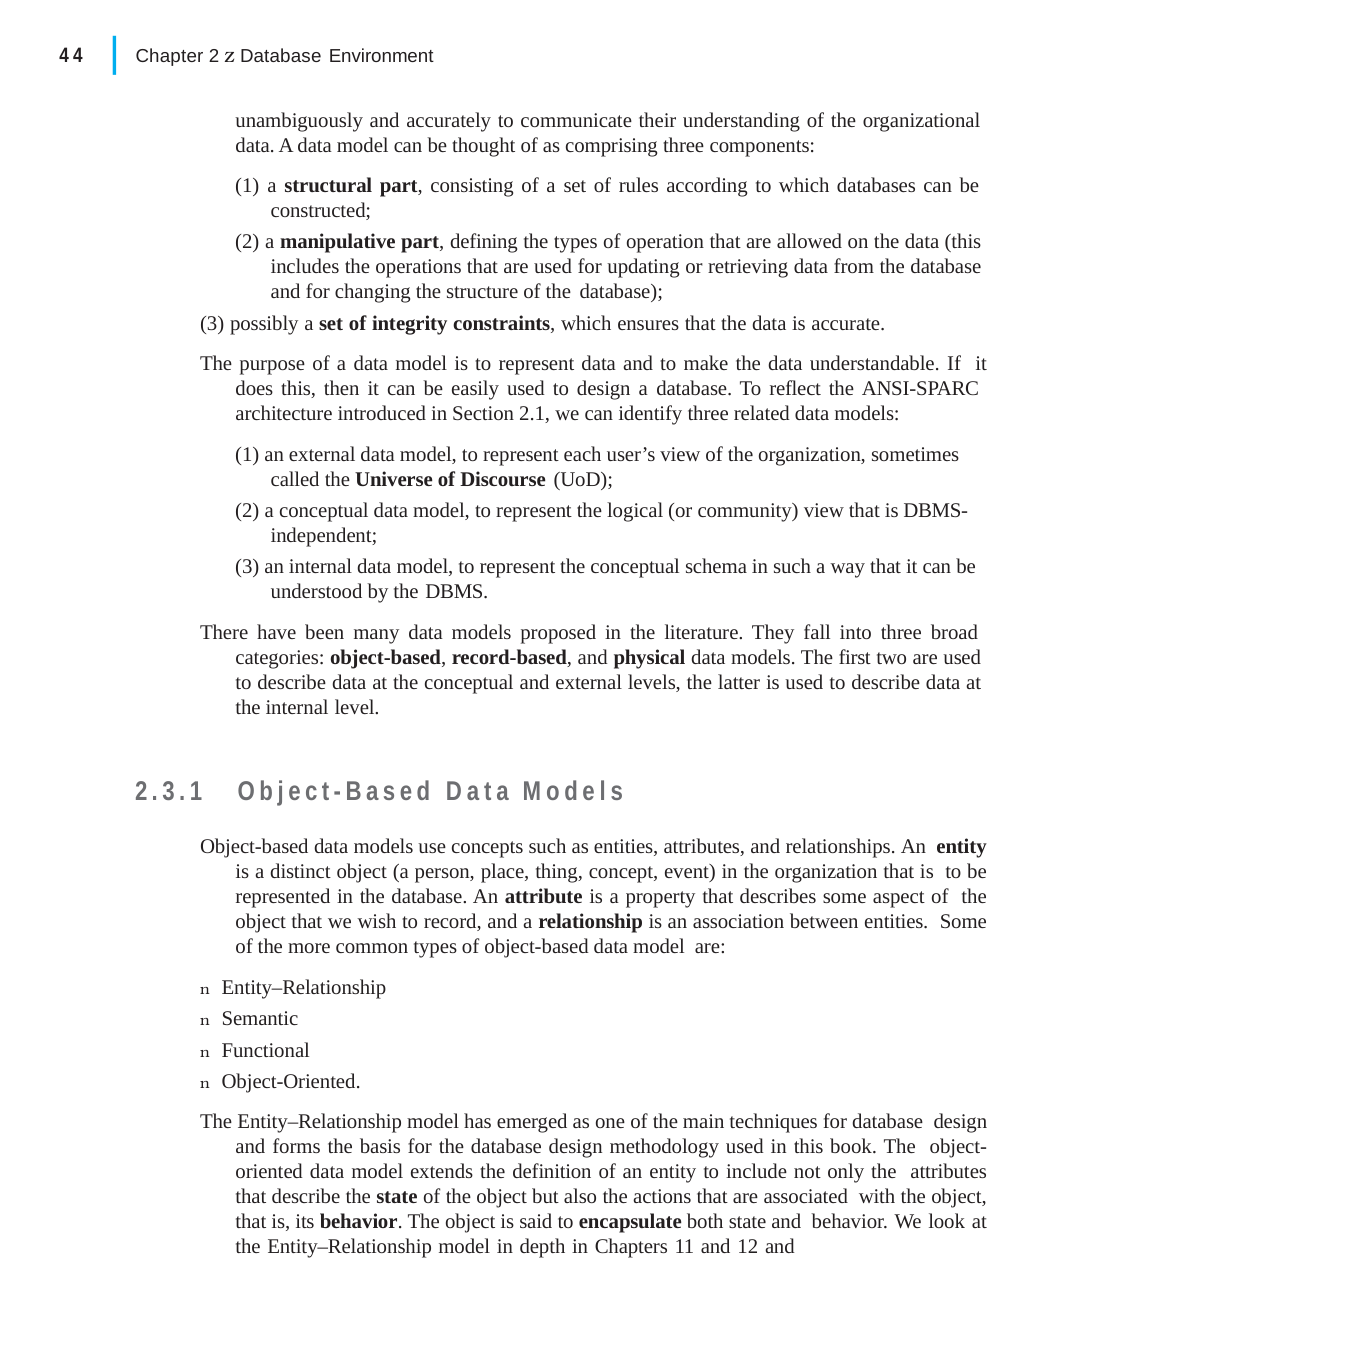

|
44
Chapter 2 z Database Environment
unambiguously and accurately to communicate their understanding of the organizational  data. A data model can be thought of as comprising three components:
(1) a structural part, consisting of a set of rules according to which databases can be  constructed;
(2) a manipulative part, defining the types of operation that are allowed on the data (this  includes the operations that are used for updating or retrieving data from the database  and for changing the structure of the database);
(3) possibly a set of integrity constraints, which ensures that the data is accurate.
The purpose of a data model is to represent data and to make the data understandable. If  it does this, then it can be easily used to design a database. To reflect the ANSI-SPARC  architecture introduced in Section 2.1, we can identify three related data models:
(1) an external data model, to represent each user’s view of the organization, sometimes  called the Universe of Discourse (UoD);
(2) a conceptual data model, to represent the logical (or community) view that is DBMS-  independent;
(3) an internal data model, to represent the conceptual schema in such a way that it can be  understood by the DBMS.
There have been many data models proposed in the literature. They fall into three broad  categories: object-based, record-based, and physical data models. The first two are used  to describe data at the conceptual and external levels, the latter is used to describe data at  the internal level.

2.3.1	Object-Based Data Models
Object-based data models use concepts such as entities, attributes, and relationships. An  entity is a distinct object (a person, place, thing, concept, event) in the organization that is  to be represented in the database. An attribute is a property that describes some aspect of  the object that we wish to record, and a relationship is an association between entities.  Some of the more common types of object-based data model are:
n Entity–Relationship
n Semantic
n Functional
n Object-Oriented.
The Entity–Relationship model has emerged as one of the main techniques for database  design and forms the basis for the database design methodology used in this book. The  object-oriented data model extends the definition of an entity to include not only the  attributes that describe the state of the object but also the actions that are associated  with the object, that is, its behavior. The object is said to encapsulate both state and  behavior. We look at the Entity–Relationship model in depth in Chapters 11 and 12 and